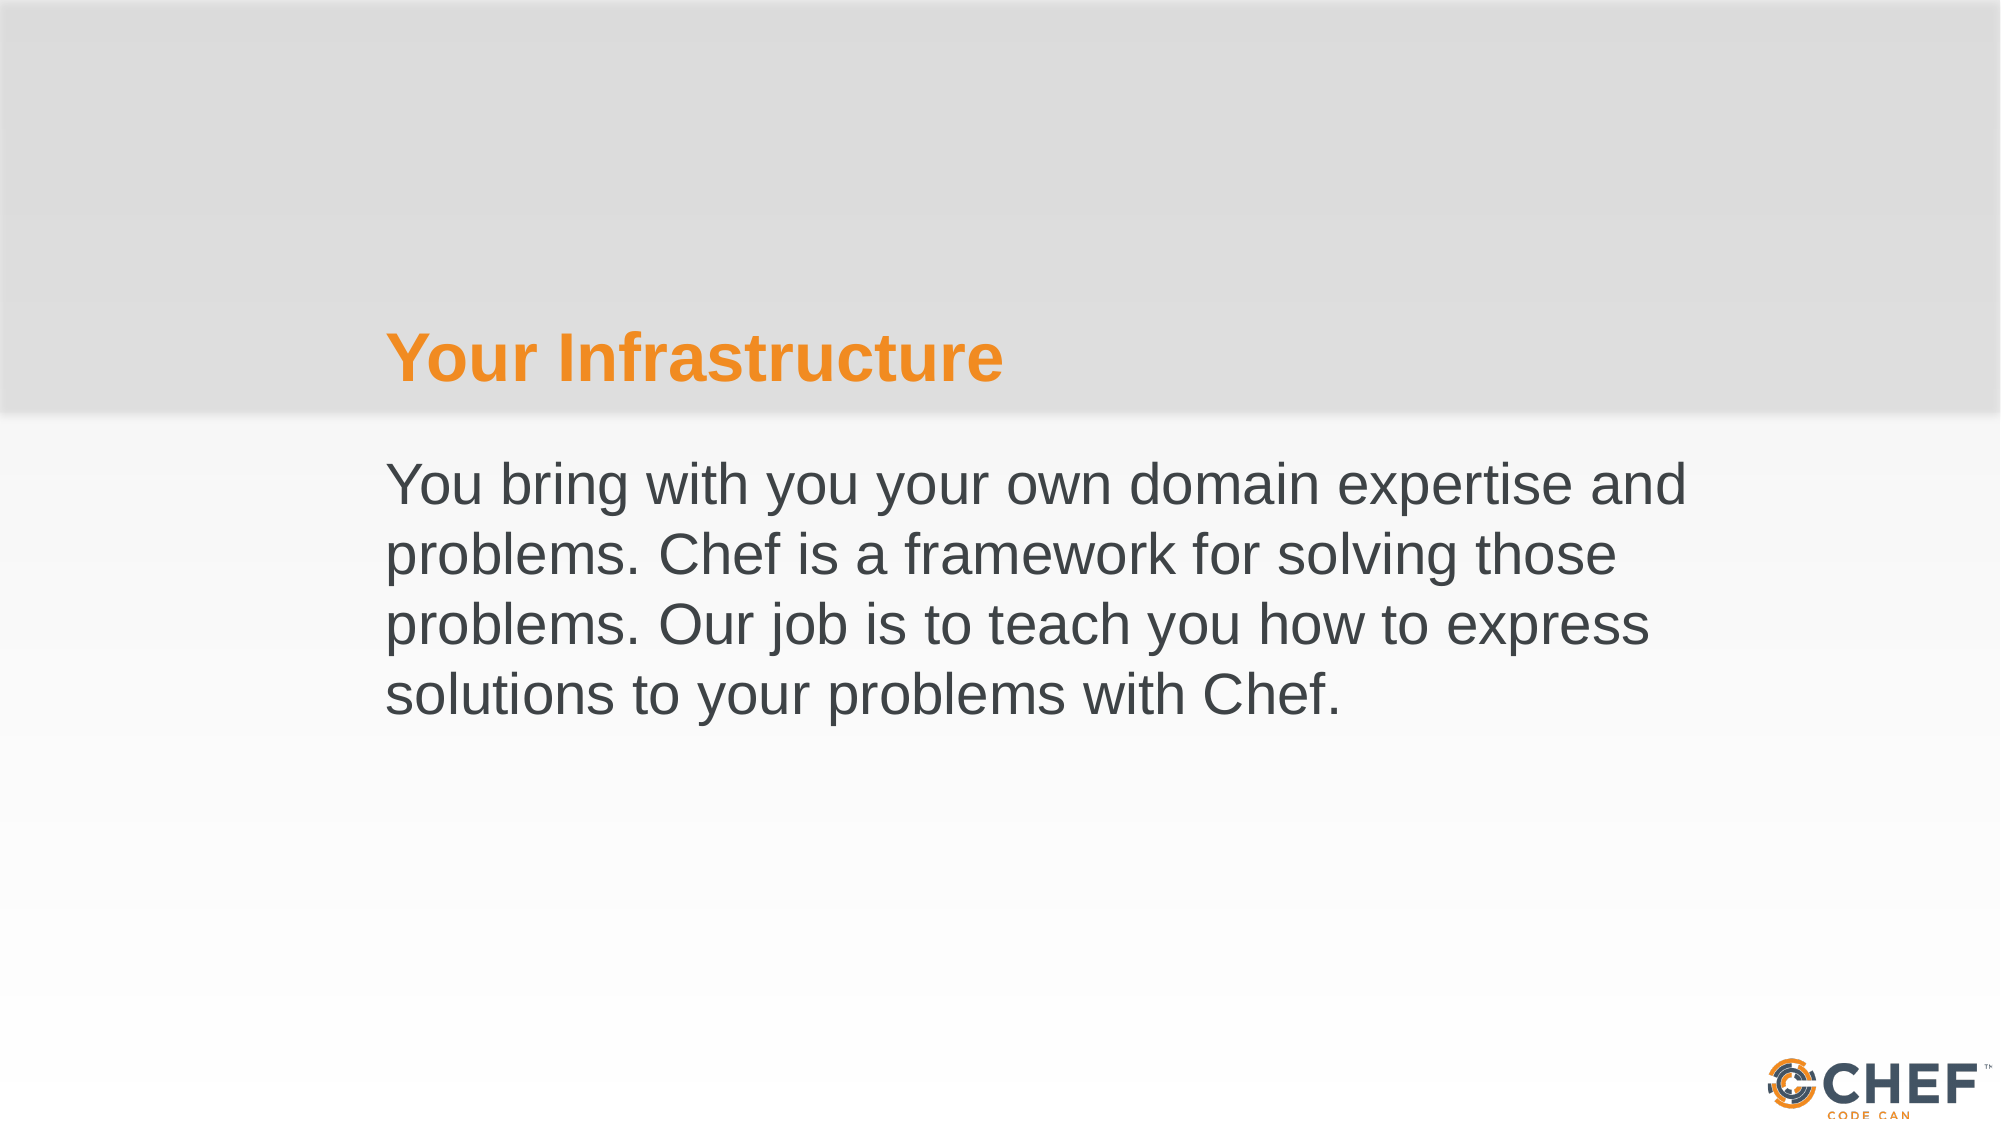

# Your Infrastructure
You bring with you your own domain expertise and problems. Chef is a framework for solving those problems. Our job is to teach you how to express solutions to your problems with Chef.